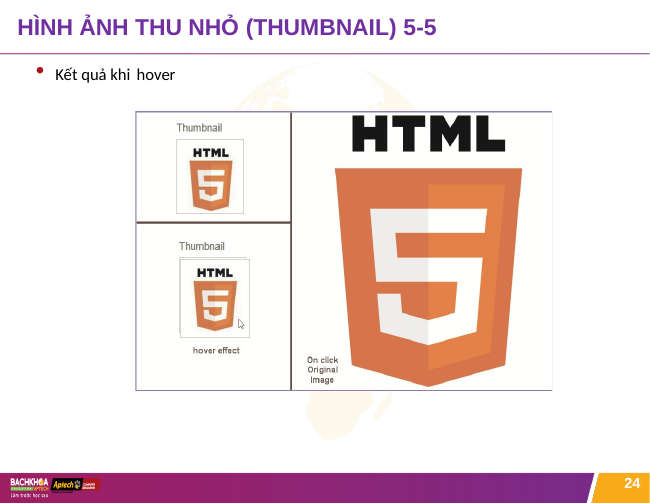

# HÌNH ẢNH THU NHỎ (THUMBNAIL) 5-5
Kết quả khi   hover

24